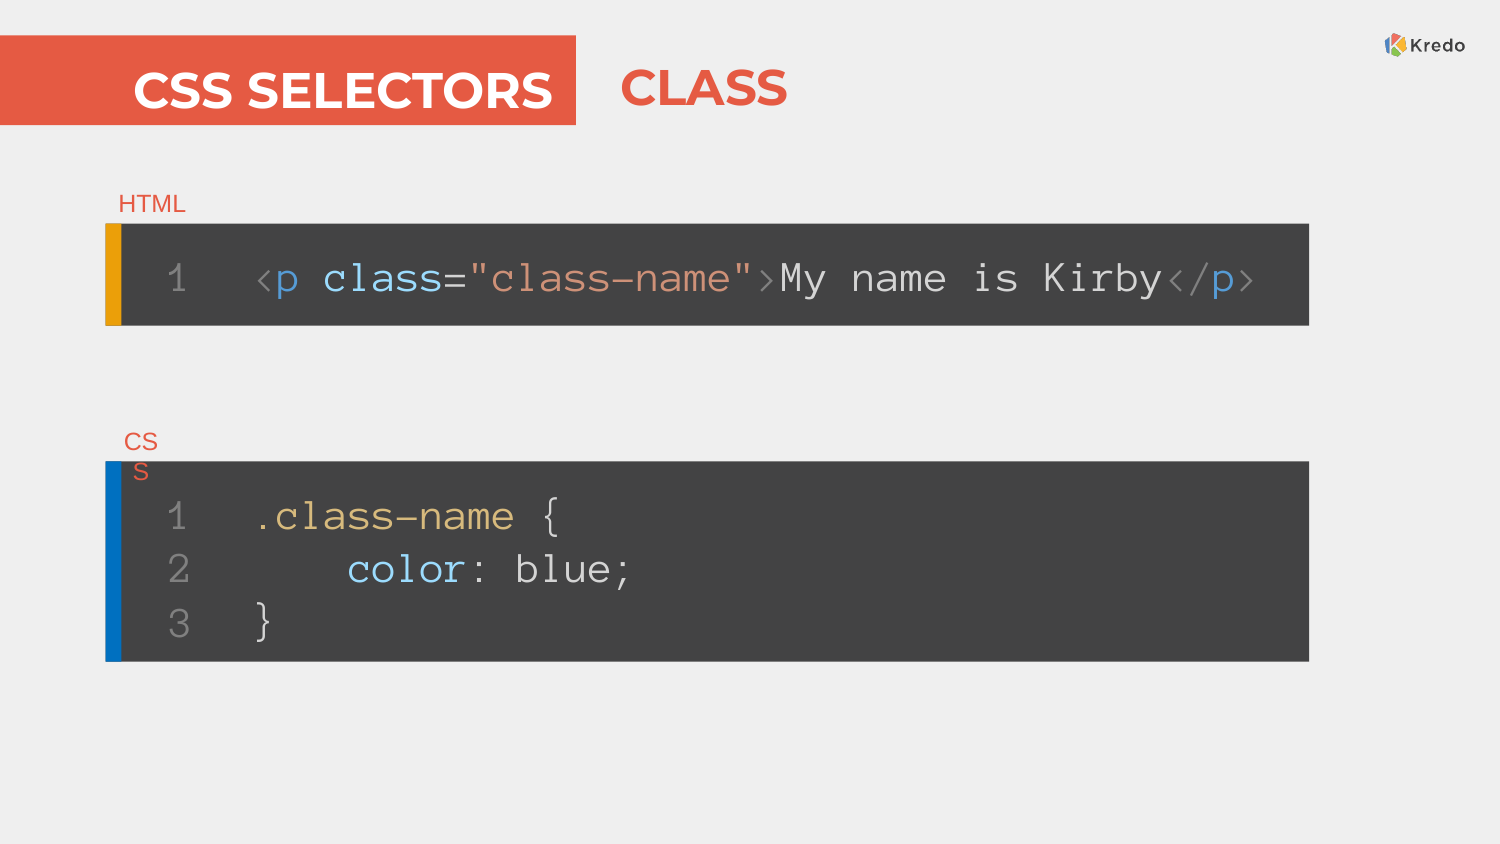

# CSS SELECTORS
CLASS
HTML

1
<p class="class-name">My name is Kirby</p>
CSS

1
2
3
.class-name {
    color: blue;
}